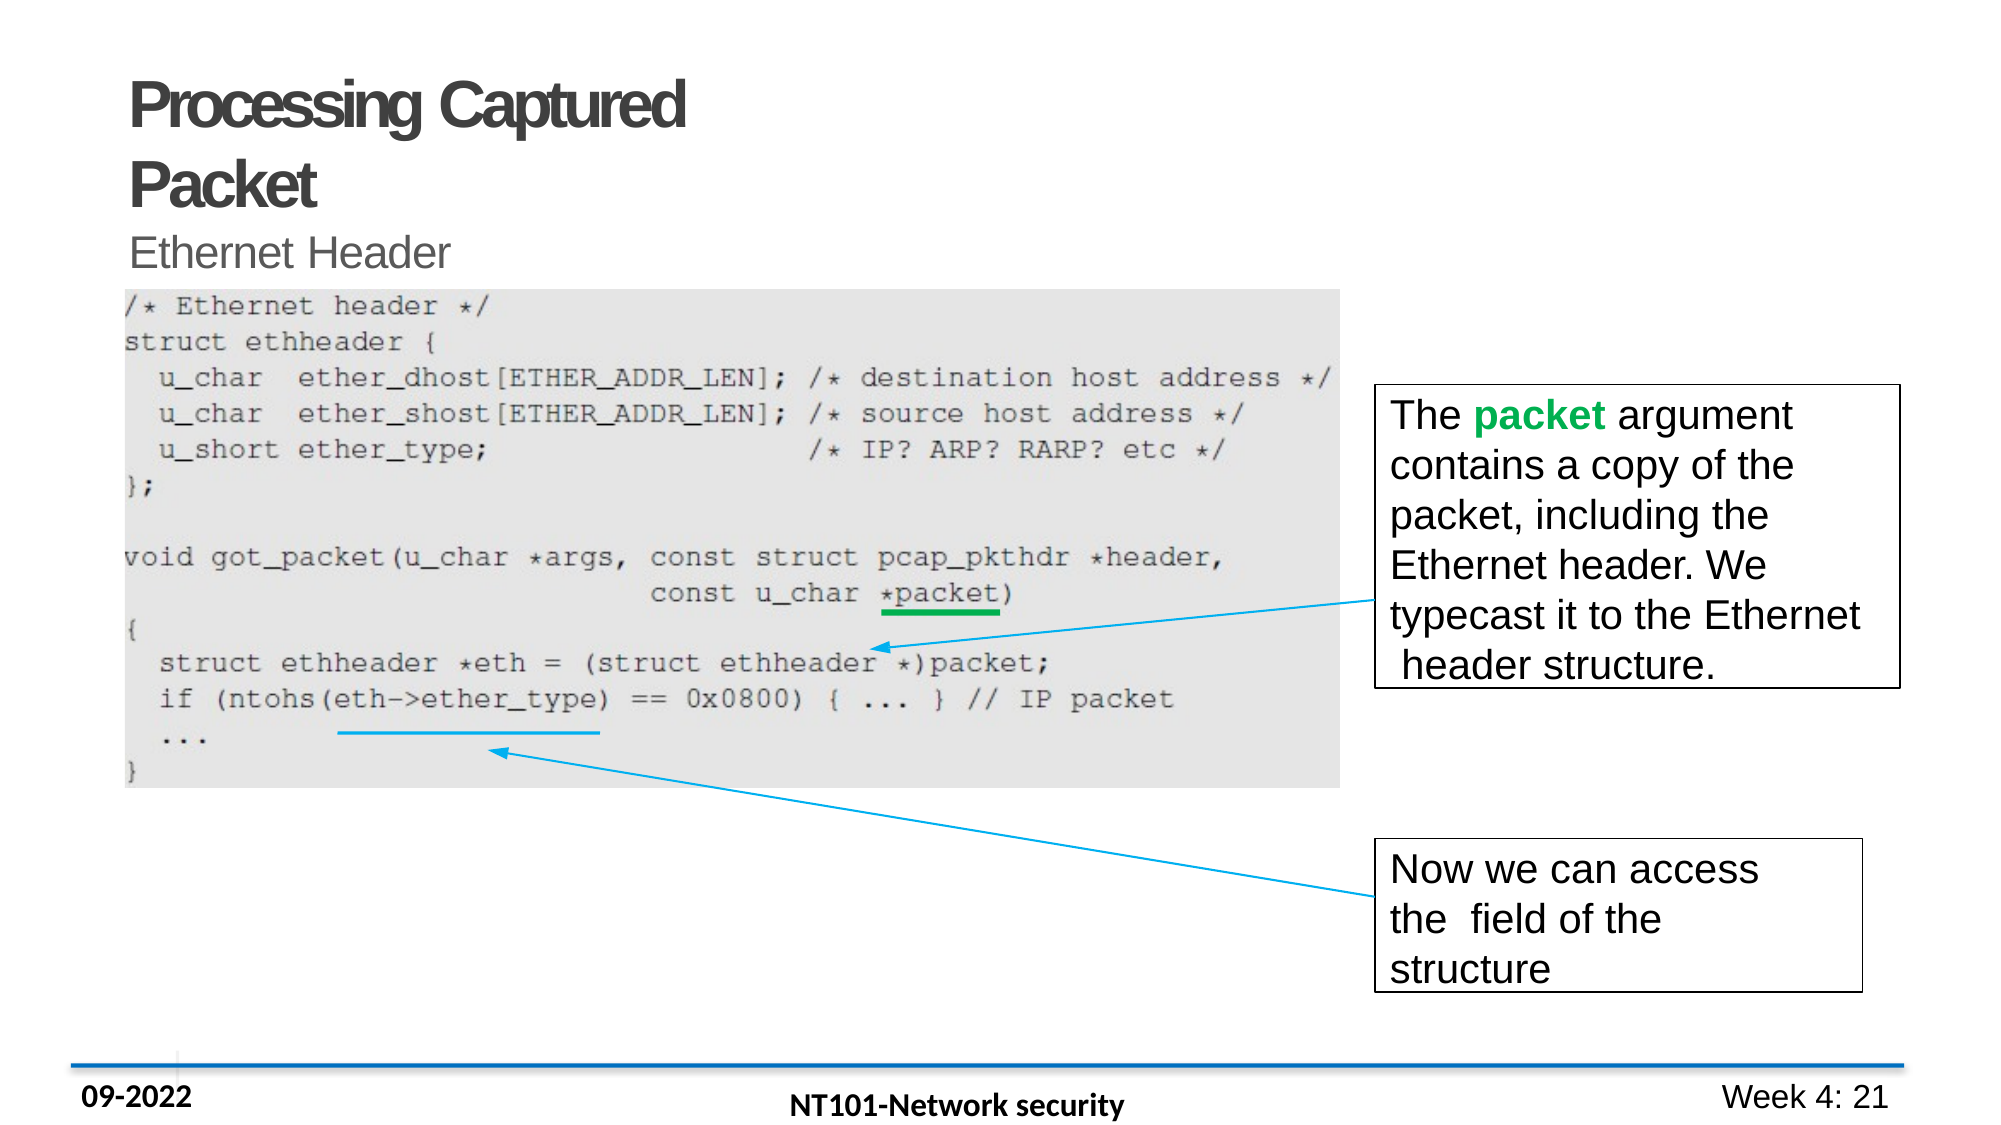

# Processing Captured Packet
Ethernet Header

The packet argument  contains a copy of the  packet, including the  Ethernet header. We  typecast it to the Ethernet  header structure.

Now we can access the  field of the structure